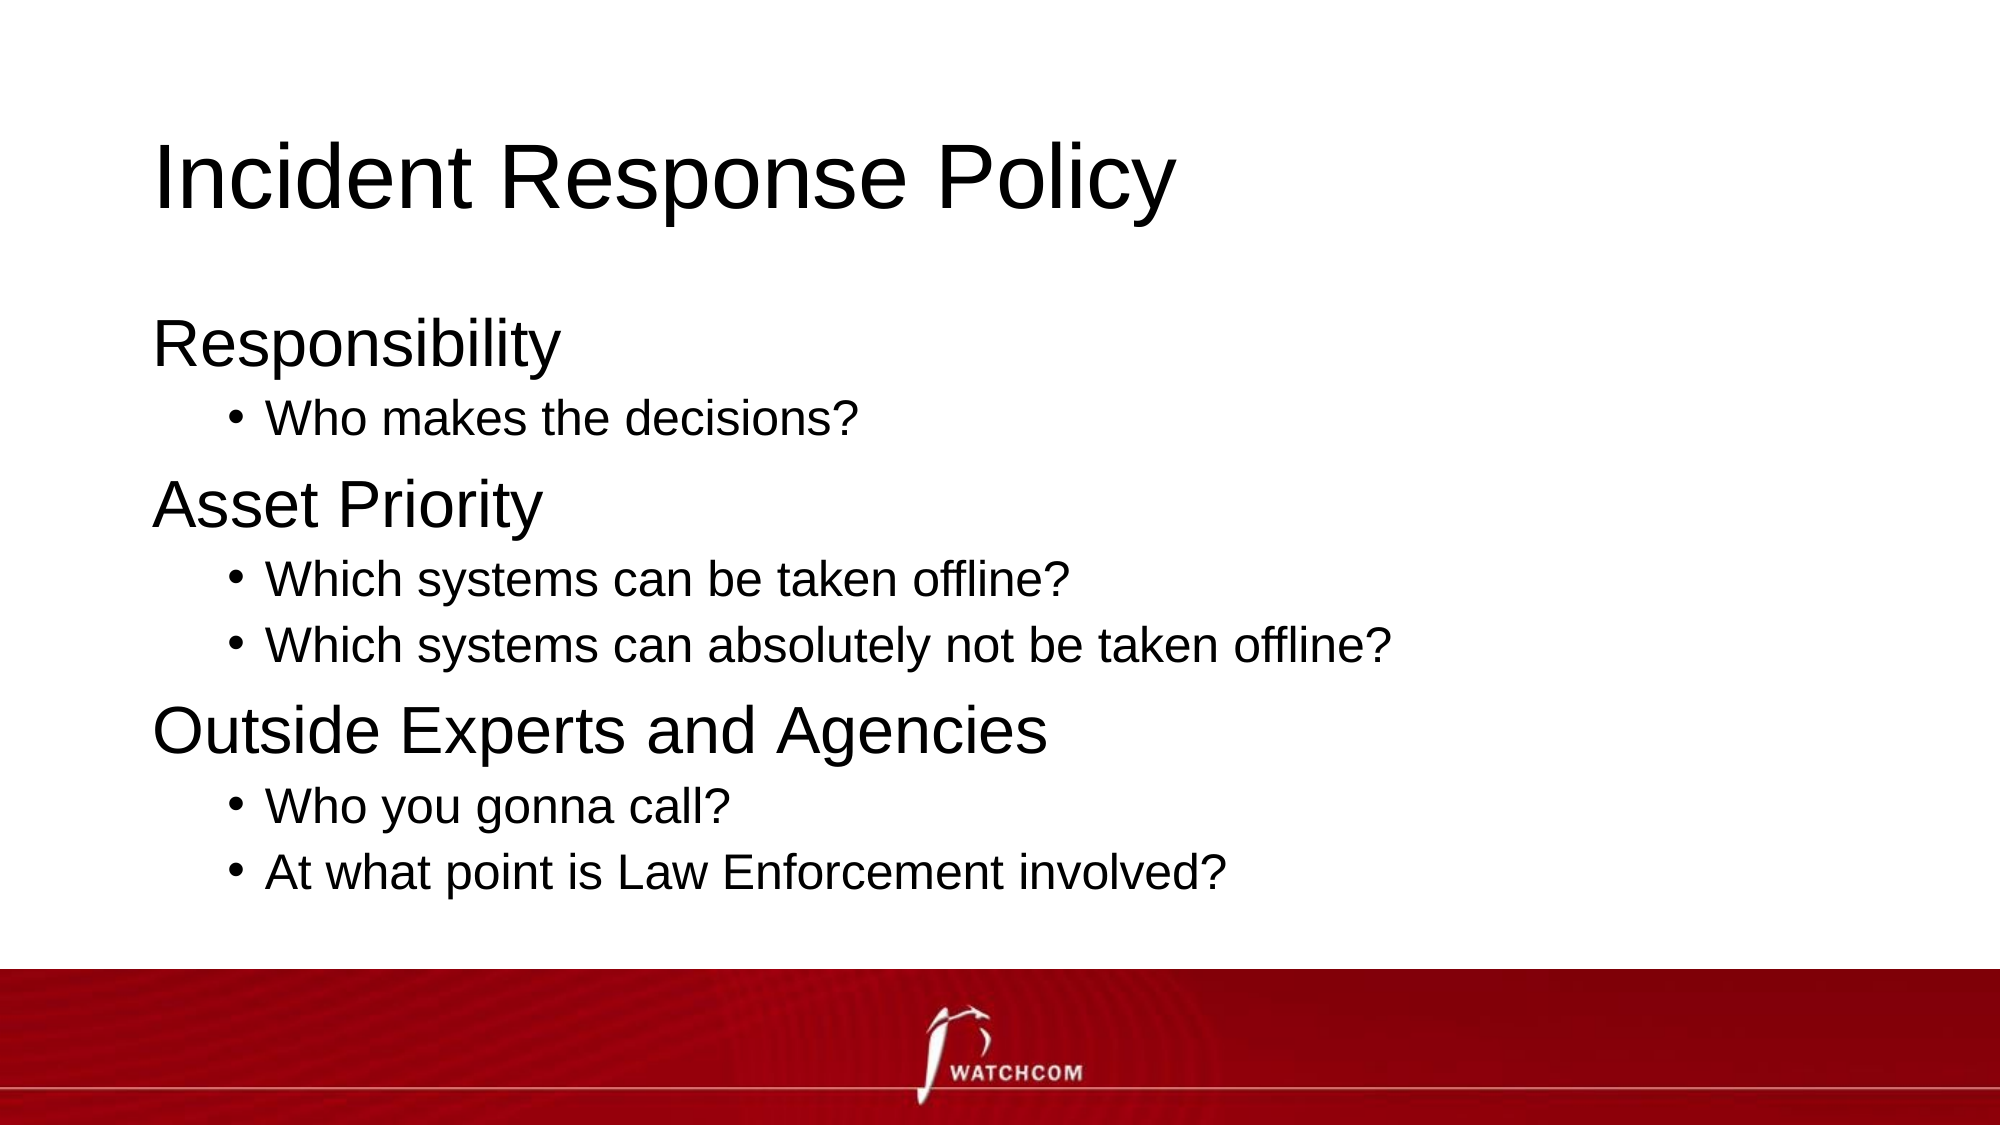

# Incident Response Policy
Responsibility
Who makes the decisions?
Asset Priority
Which systems can be taken offline?
Which systems can absolutely not be taken offline?
Outside Experts and Agencies
Who you gonna call?
At what point is Law Enforcement involved?